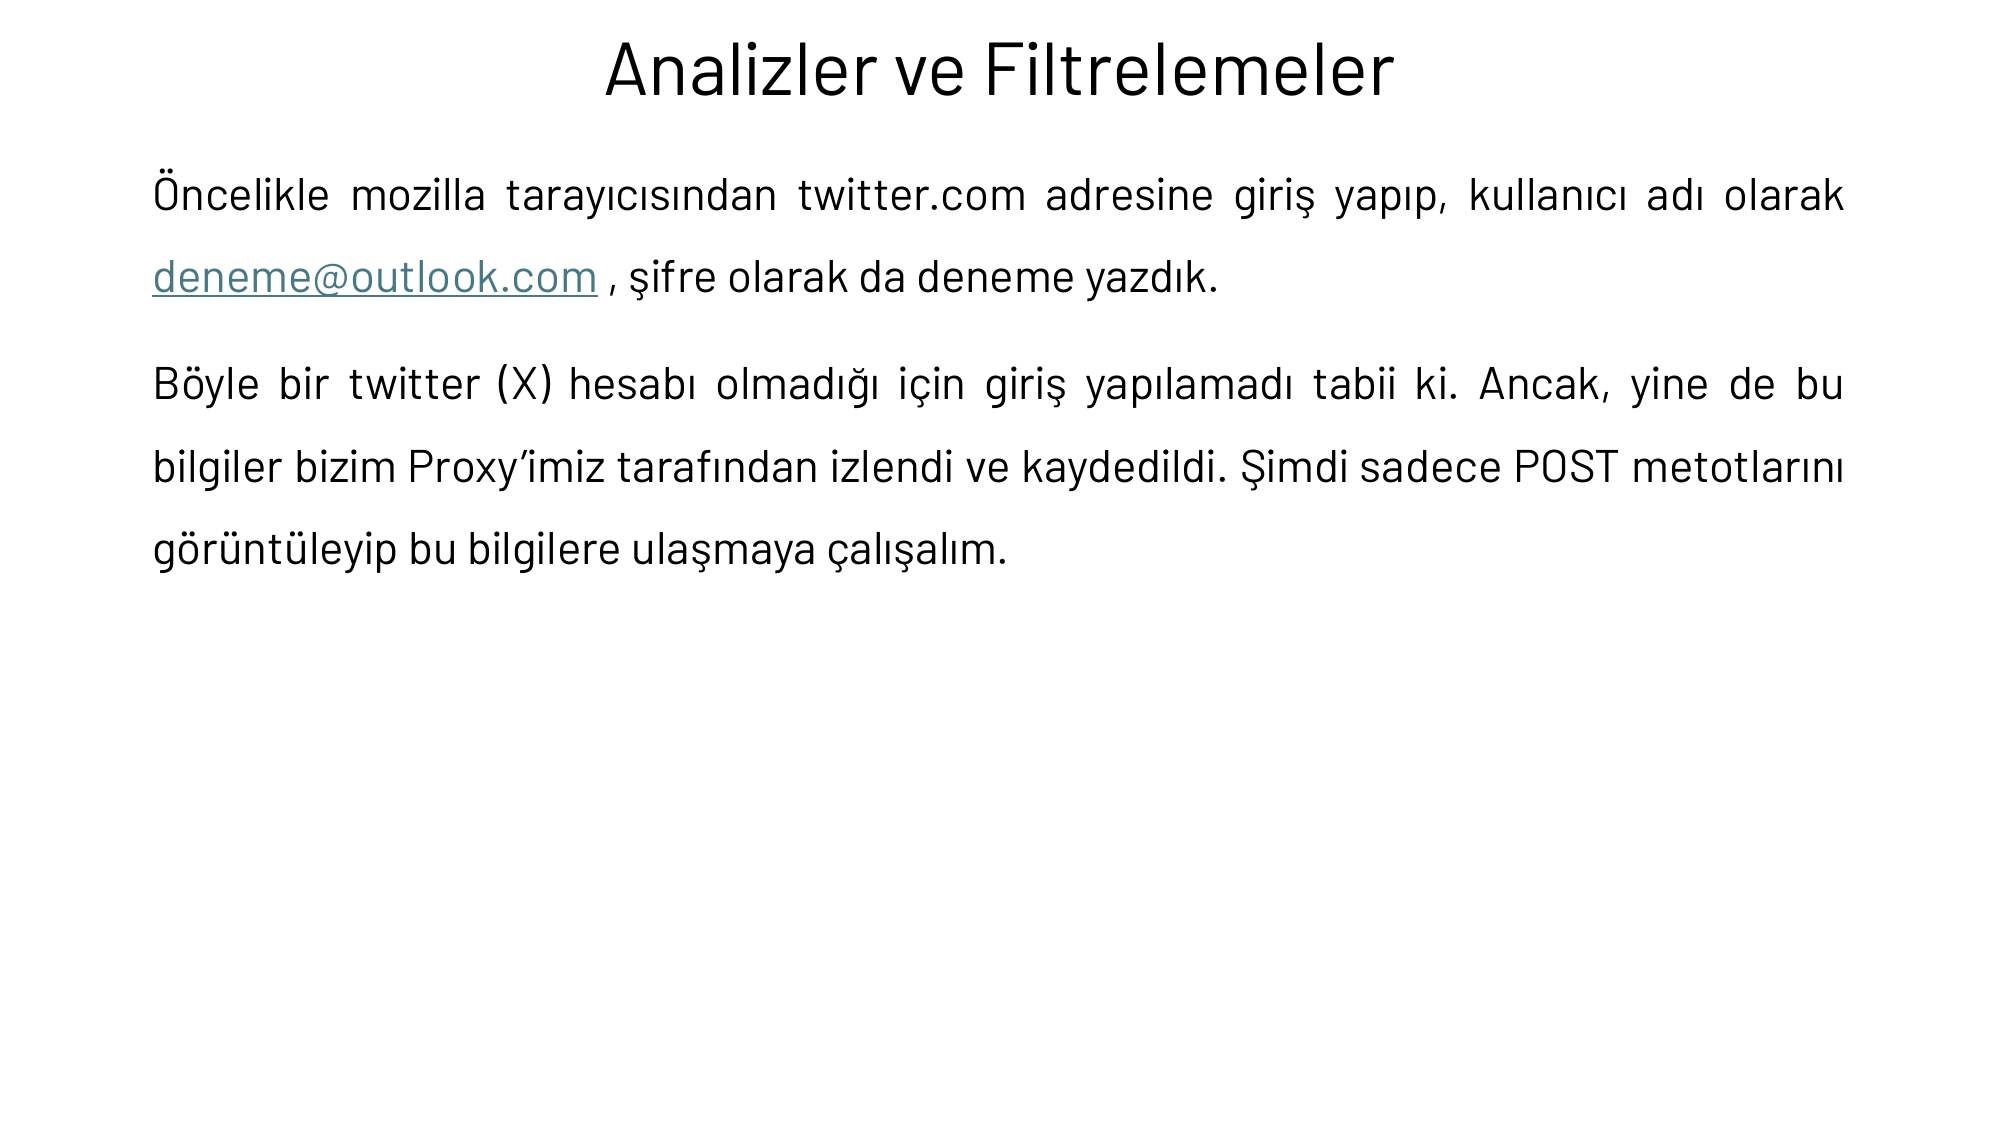

# Analizler ve Filtrelemeler
Öncelikle mozilla tarayıcısından twitter.com adresine giriş yapıp, kullanıcı adı olarak deneme@outlook.com , şifre olarak da deneme yazdık.
Böyle bir twitter (X) hesabı olmadığı için giriş yapılamadı tabii ki. Ancak, yine de bu bilgiler bizim Proxy’imiz tarafından izlendi ve kaydedildi. Şimdi sadece POST metotlarını görüntüleyip bu bilgilere ulaşmaya çalışalım.